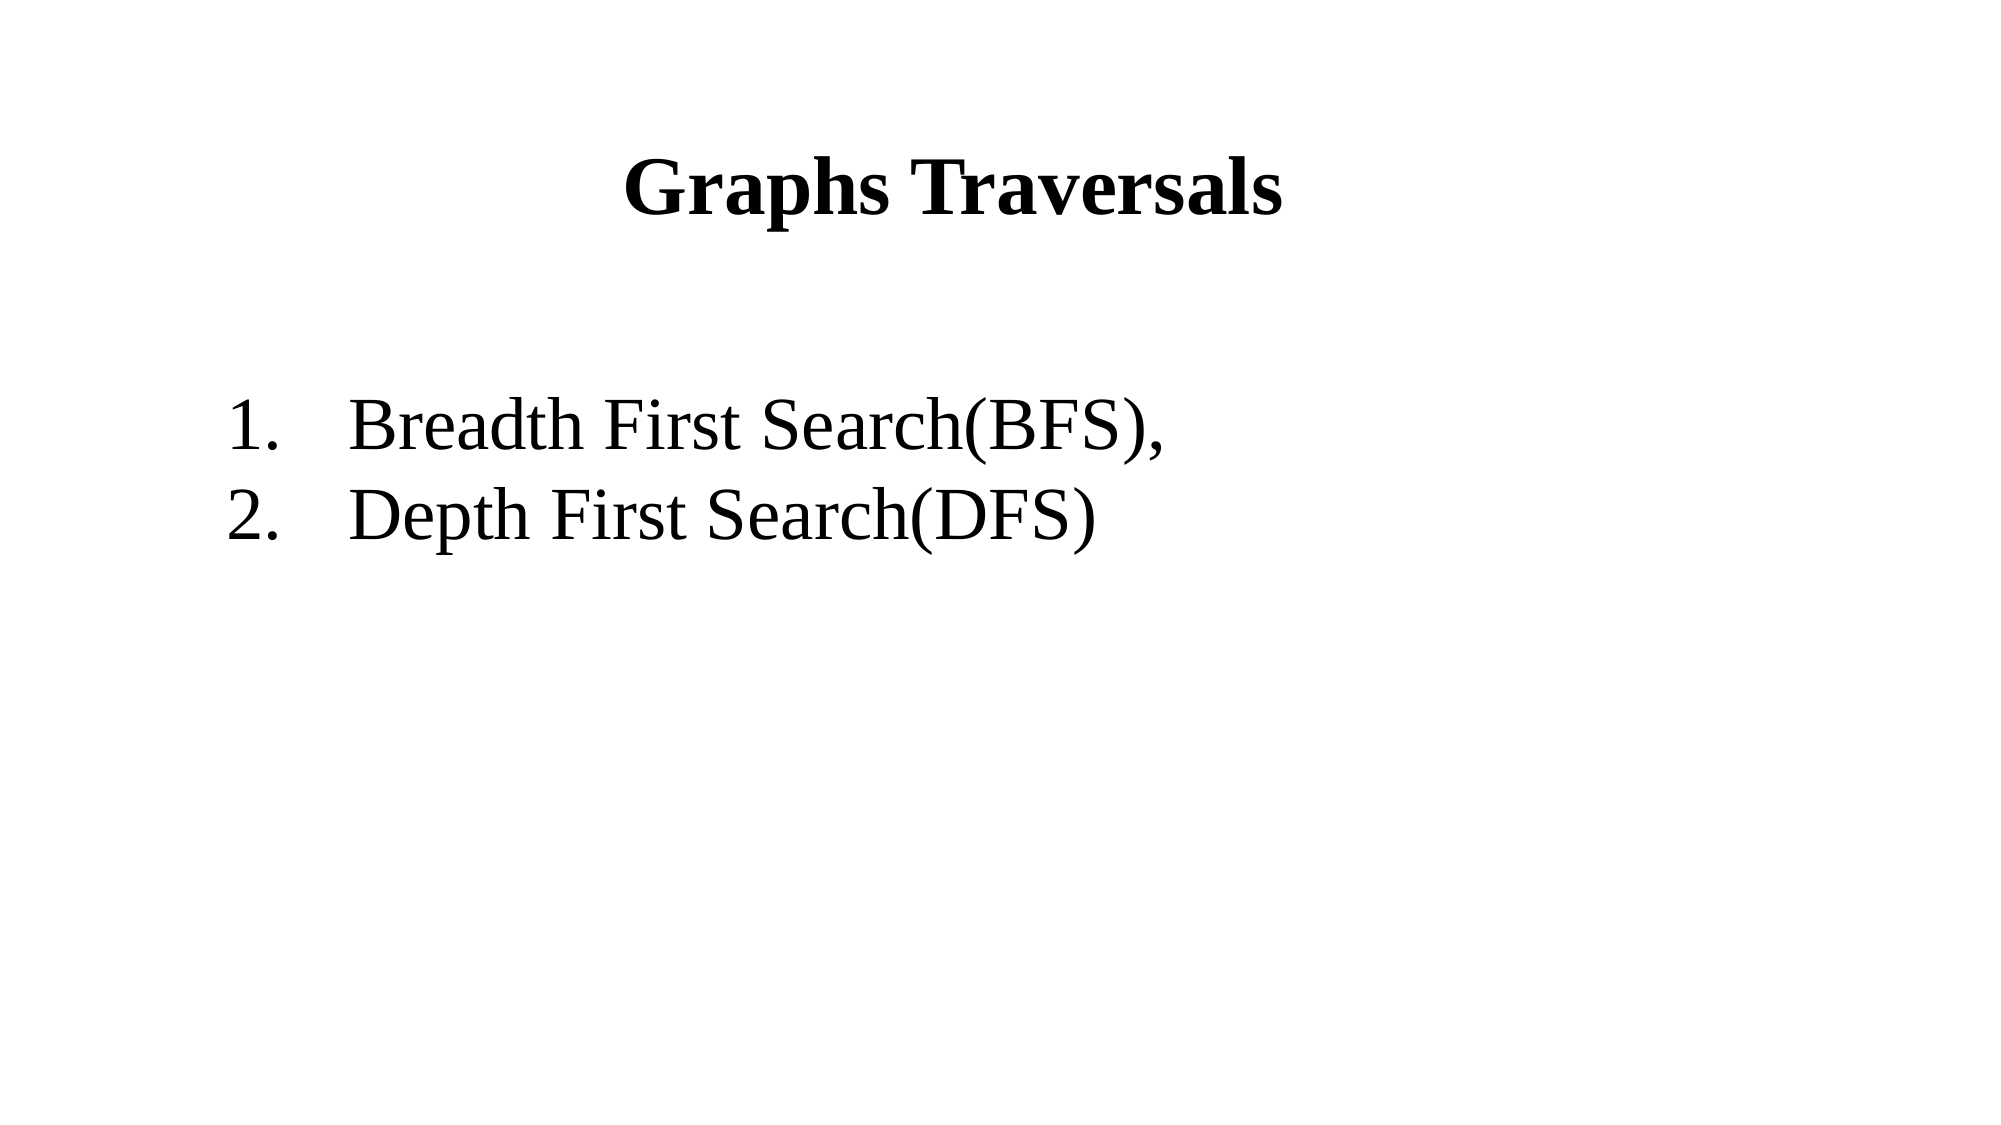

Graphs Traversals
Breadth First Search(BFS),
Depth First Search(DFS)